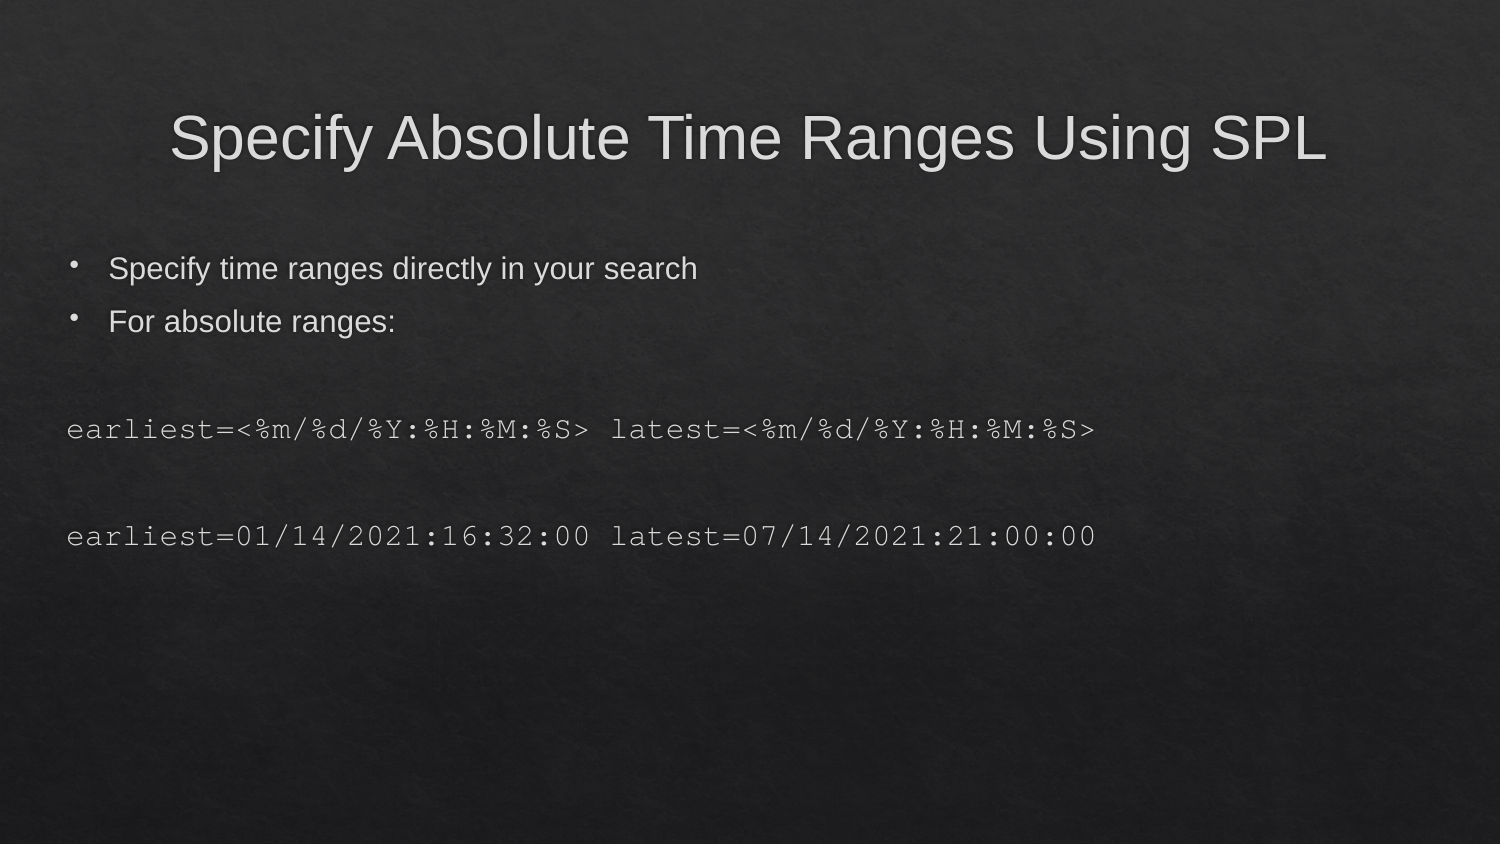

# Specify Absolute Time Ranges Using SPL
Specify time ranges directly in your search
For absolute ranges:

earliest=<%m/%d/%Y:%H:%M:%S> latest=<%m/%d/%Y:%H:%M:%S>

earliest=01/14/2021:16:32:00 latest=07/14/2021:21:00:00